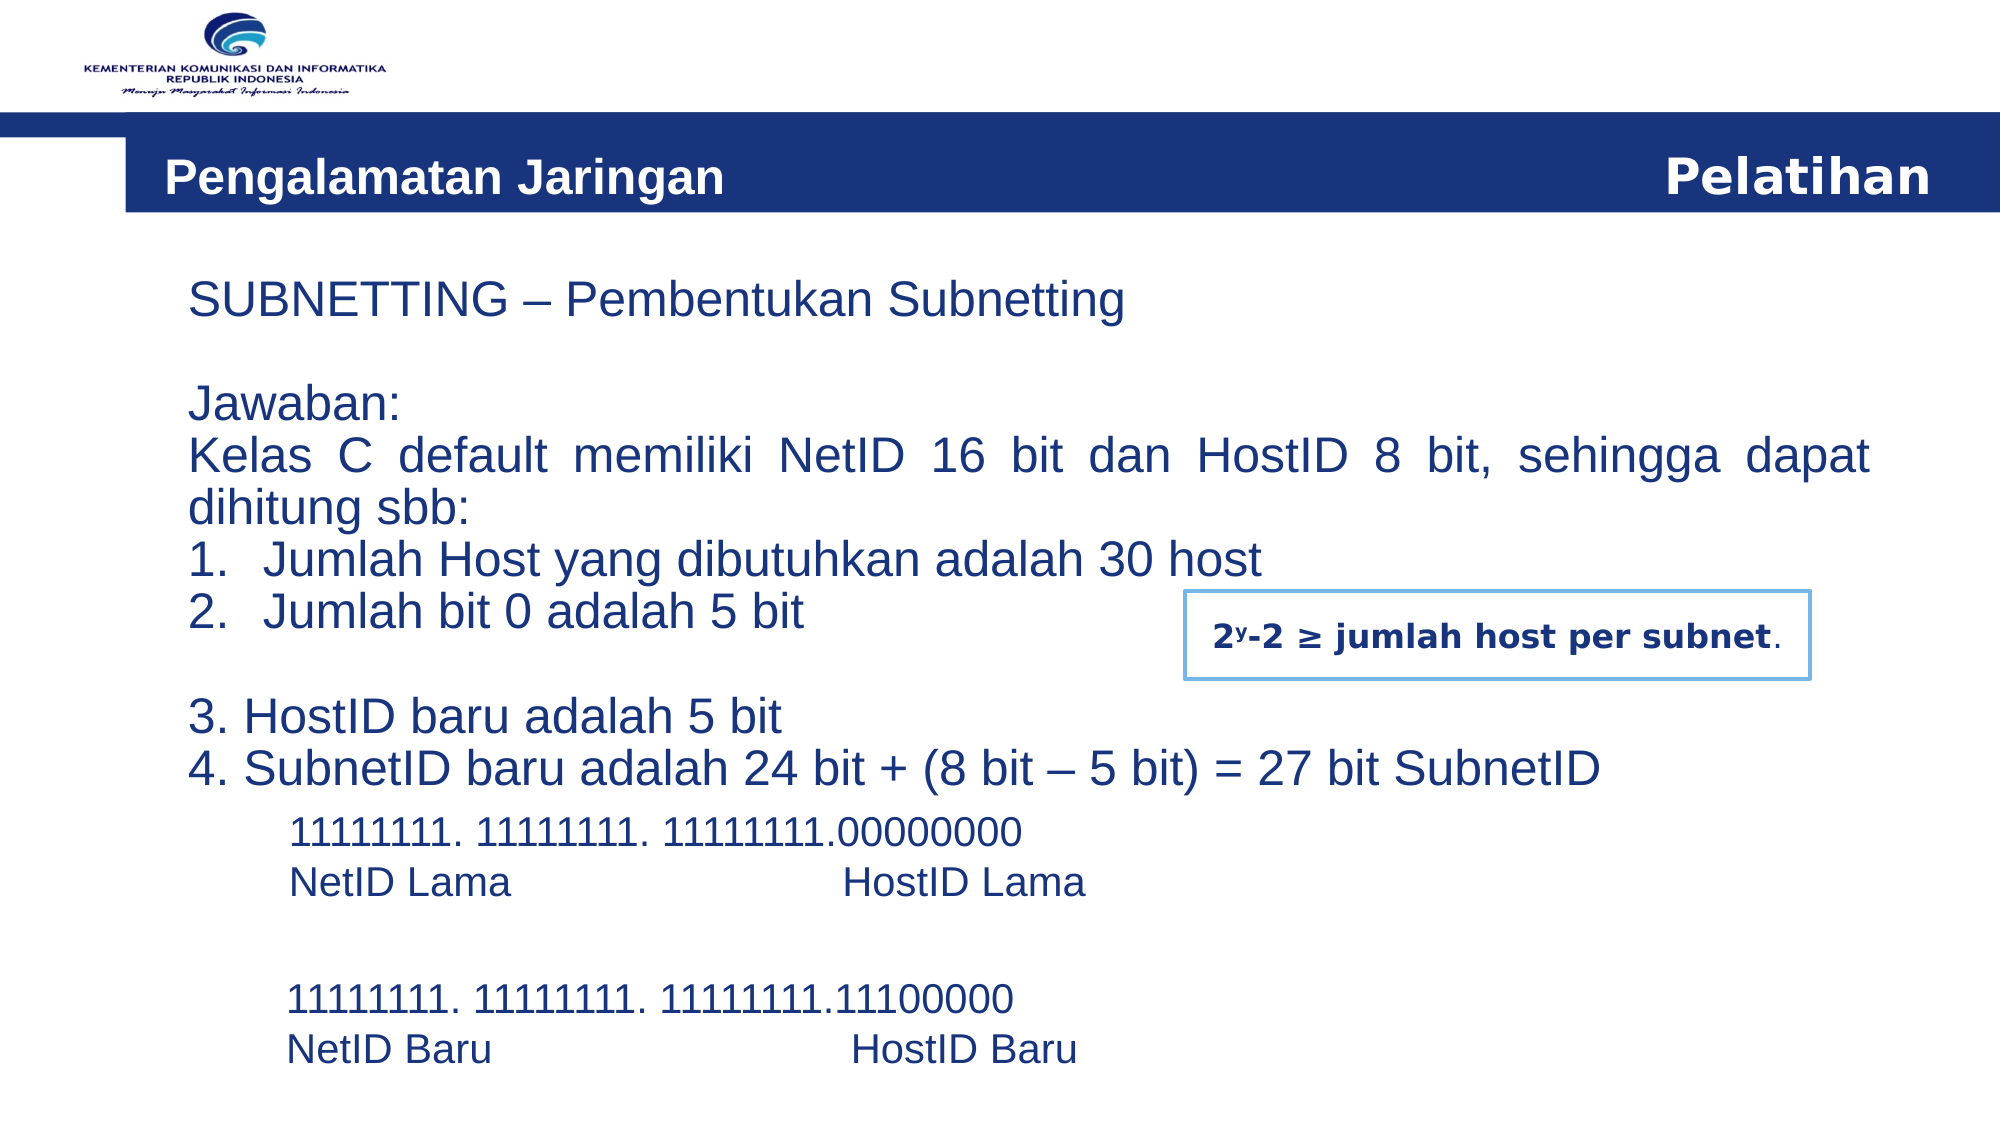

Pengalamatan Jaringan 	 						Pelatihan
SUBNETTING – Pembentukan Subnetting

Jawaban:
Kelas C default memiliki NetID 16 bit dan HostID 8 bit, sehingga dapat dihitung sbb:
Jumlah Host yang dibutuhkan adalah 30 host
Jumlah bit 0 adalah 5 bit

3. HostID baru adalah 5 bit
4. SubnetID baru adalah 24 bit + (8 bit – 5 bit) = 27 bit SubnetID

2y-2 ≥ jumlah host per subnet.
11111111. 11111111. 11111111.00000000
NetID Lama		         HostID Lama
11111111. 11111111. 11111111.11100000
NetID Baru	                       HostID Baru